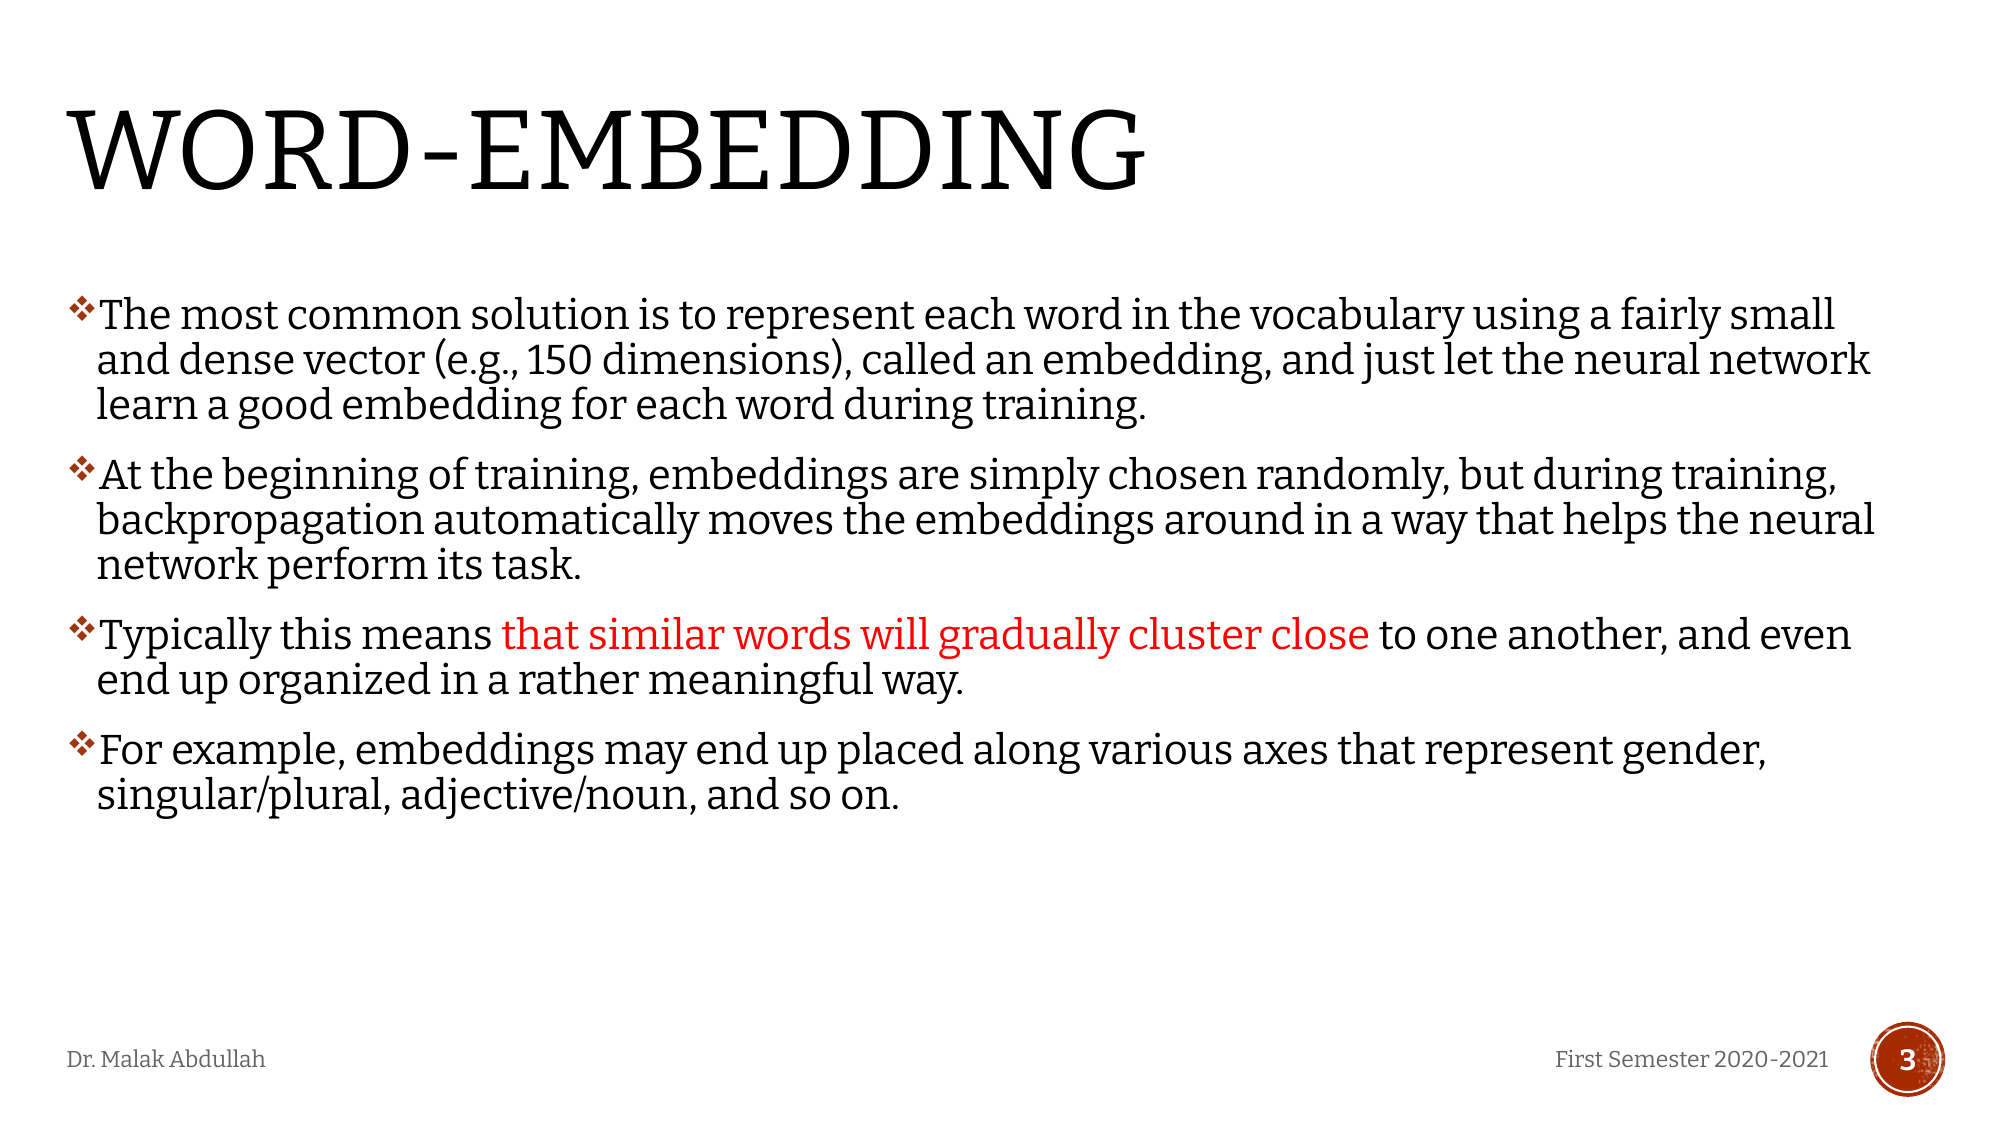

# Word-Embedding
The most common solution is to represent each word in the vocabulary using a fairly small and dense vector (e.g., 150 dimensions), called an embedding, and just let the neural network learn a good embedding for each word during training.
At the beginning of training, embeddings are simply chosen randomly, but during training, backpropagation automatically moves the embeddings around in a way that helps the neural network perform its task.
Typically this means that similar words will gradually cluster close to one another, and even end up organized in a rather meaningful way.
For example, embeddings may end up placed along various axes that represent gender, singular/plural, adjective/noun, and so on.

Dr. Malak Abdullah
First Semester 2020-2021
3